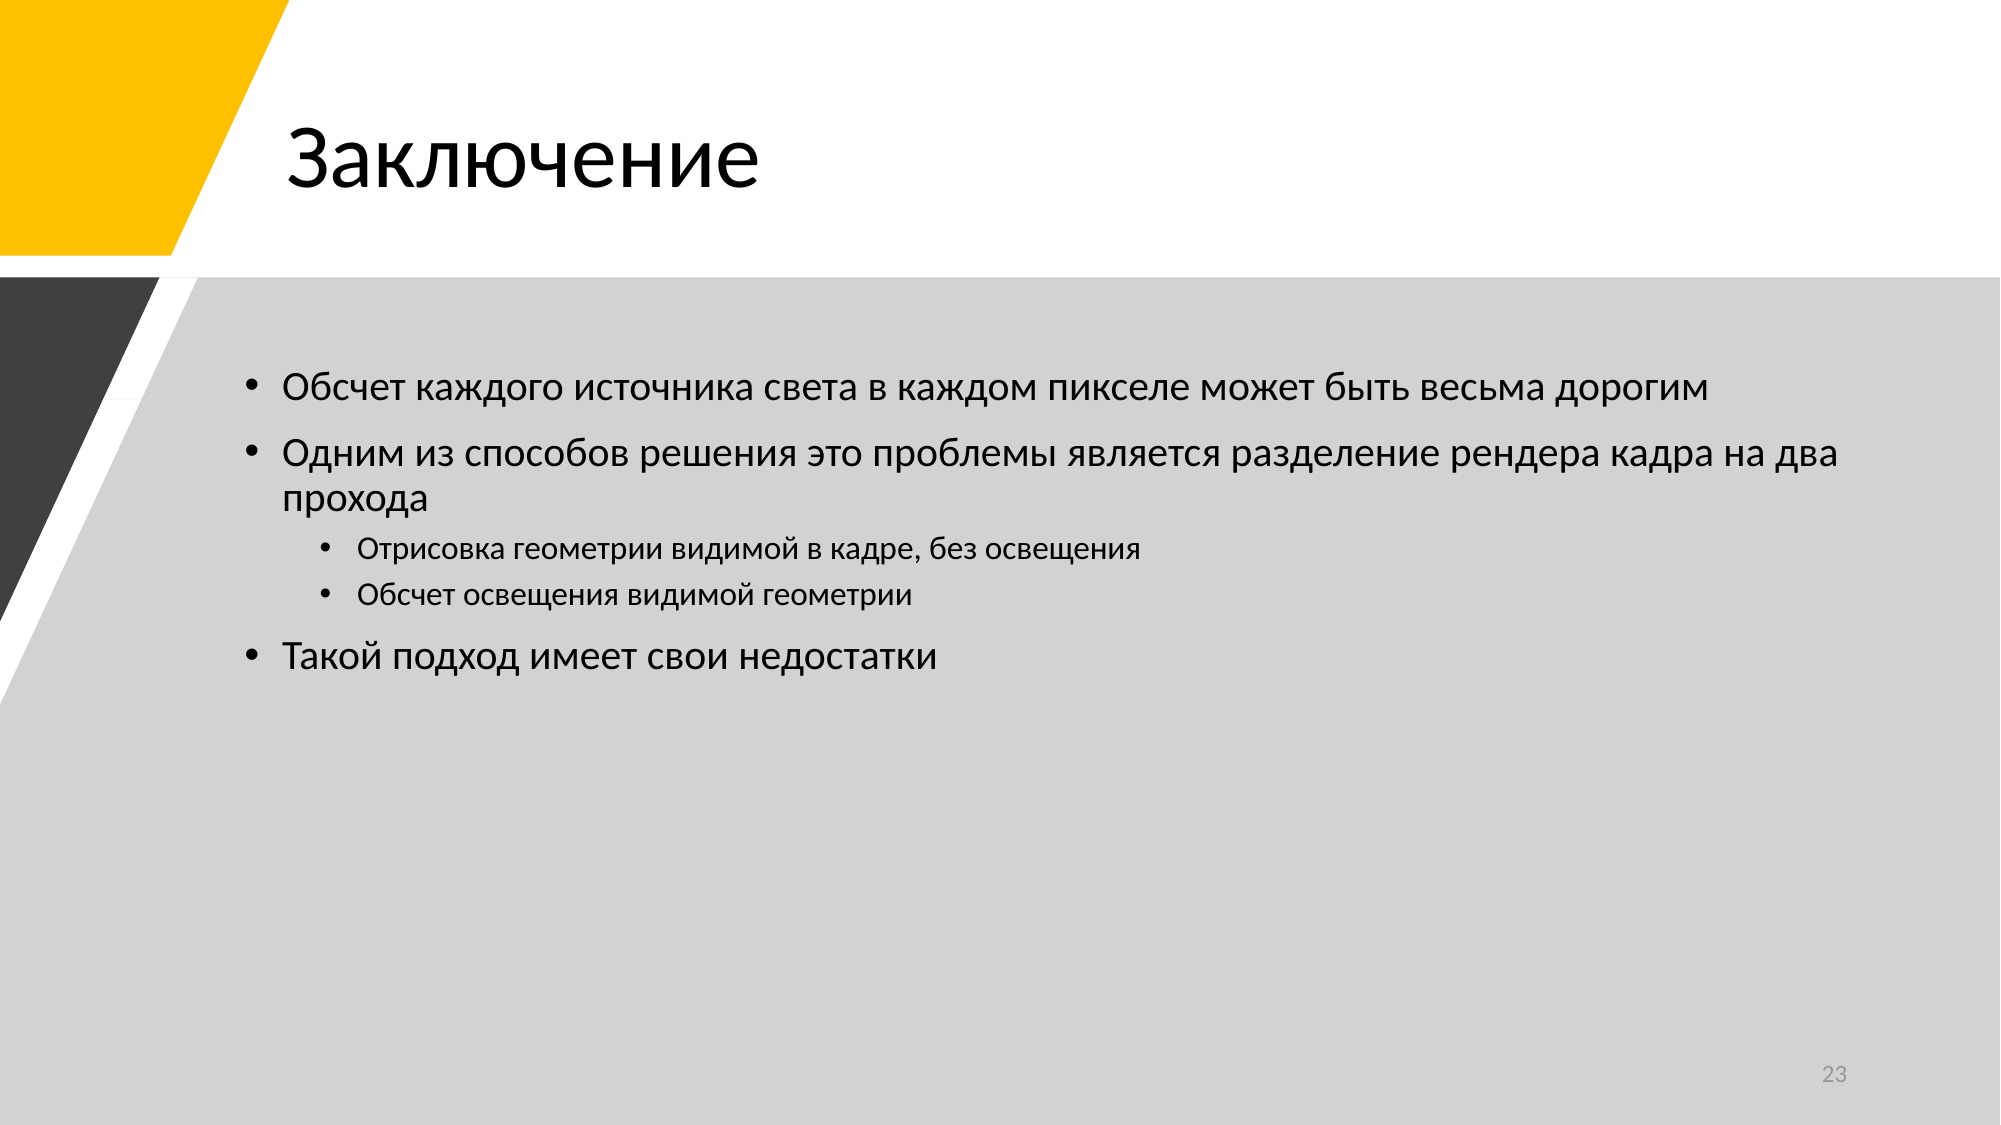

# Заключение

Обсчет каждого источника света в каждом пикселе может быть весьма дорогим
Одним из способов решения это проблемы является разделение рендера кадра на два прохода
Отрисовка геометрии видимой в кадре, без освещения
Обсчет освещения видимой геометрии
Такой подход имеет свои недостатки
23